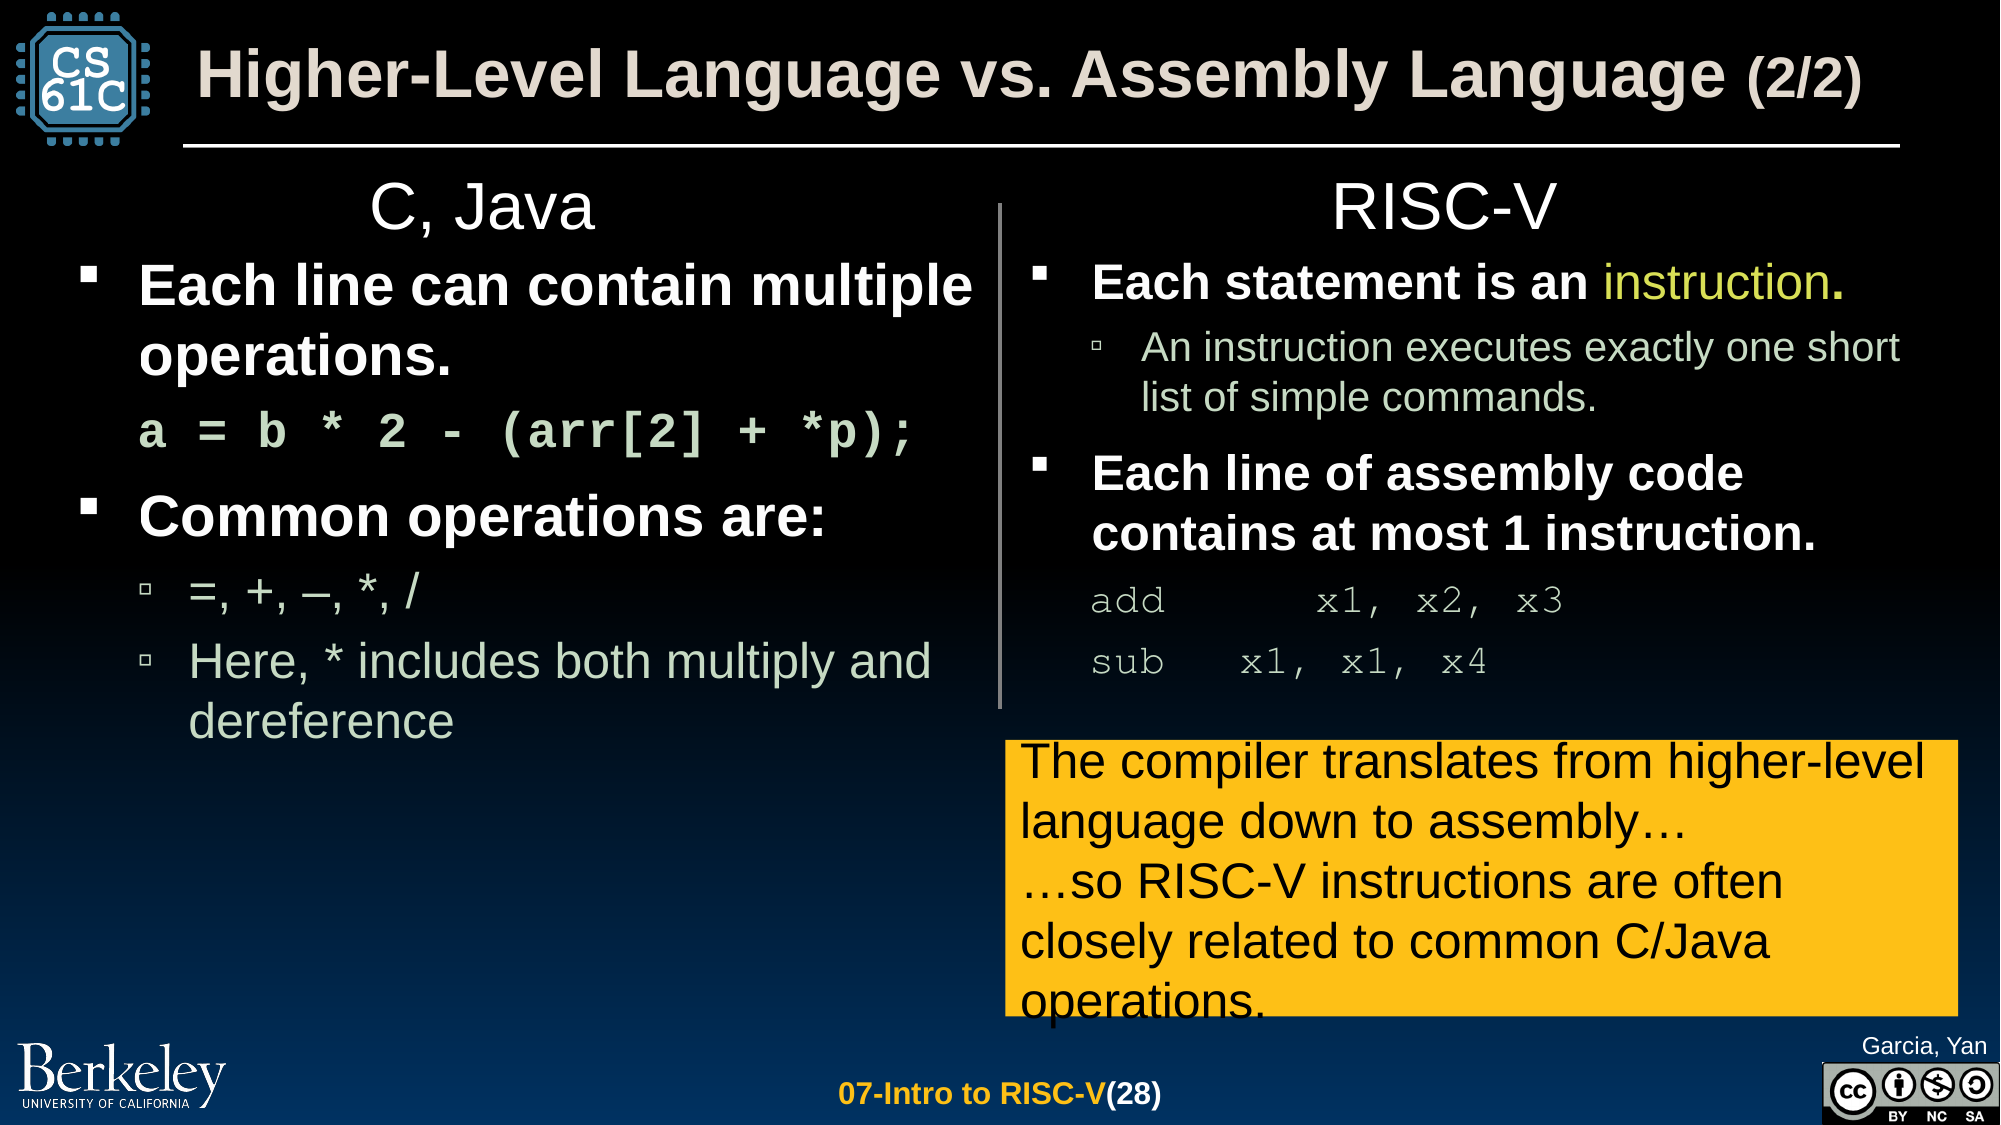

# Higher-Level Language vs. Assembly Language (2/2)
C, Java
RISC-V
Each line can contain multiple operations.
a = b * 2 - (arr[2] + *p);
Common operations are:
=, +, –, *, /
Here, * includes both multiply and dereference
Each statement is an instruction.
An instruction executes exactly one short list of simple commands.
Each line of assembly code contains at most 1 instruction.
add      x1, x2, x3
sub	x1, x1, x4
The compiler translates from higher-level language down to assembly…
…so RISC-V instructions are often closely related to common C/Java operations.